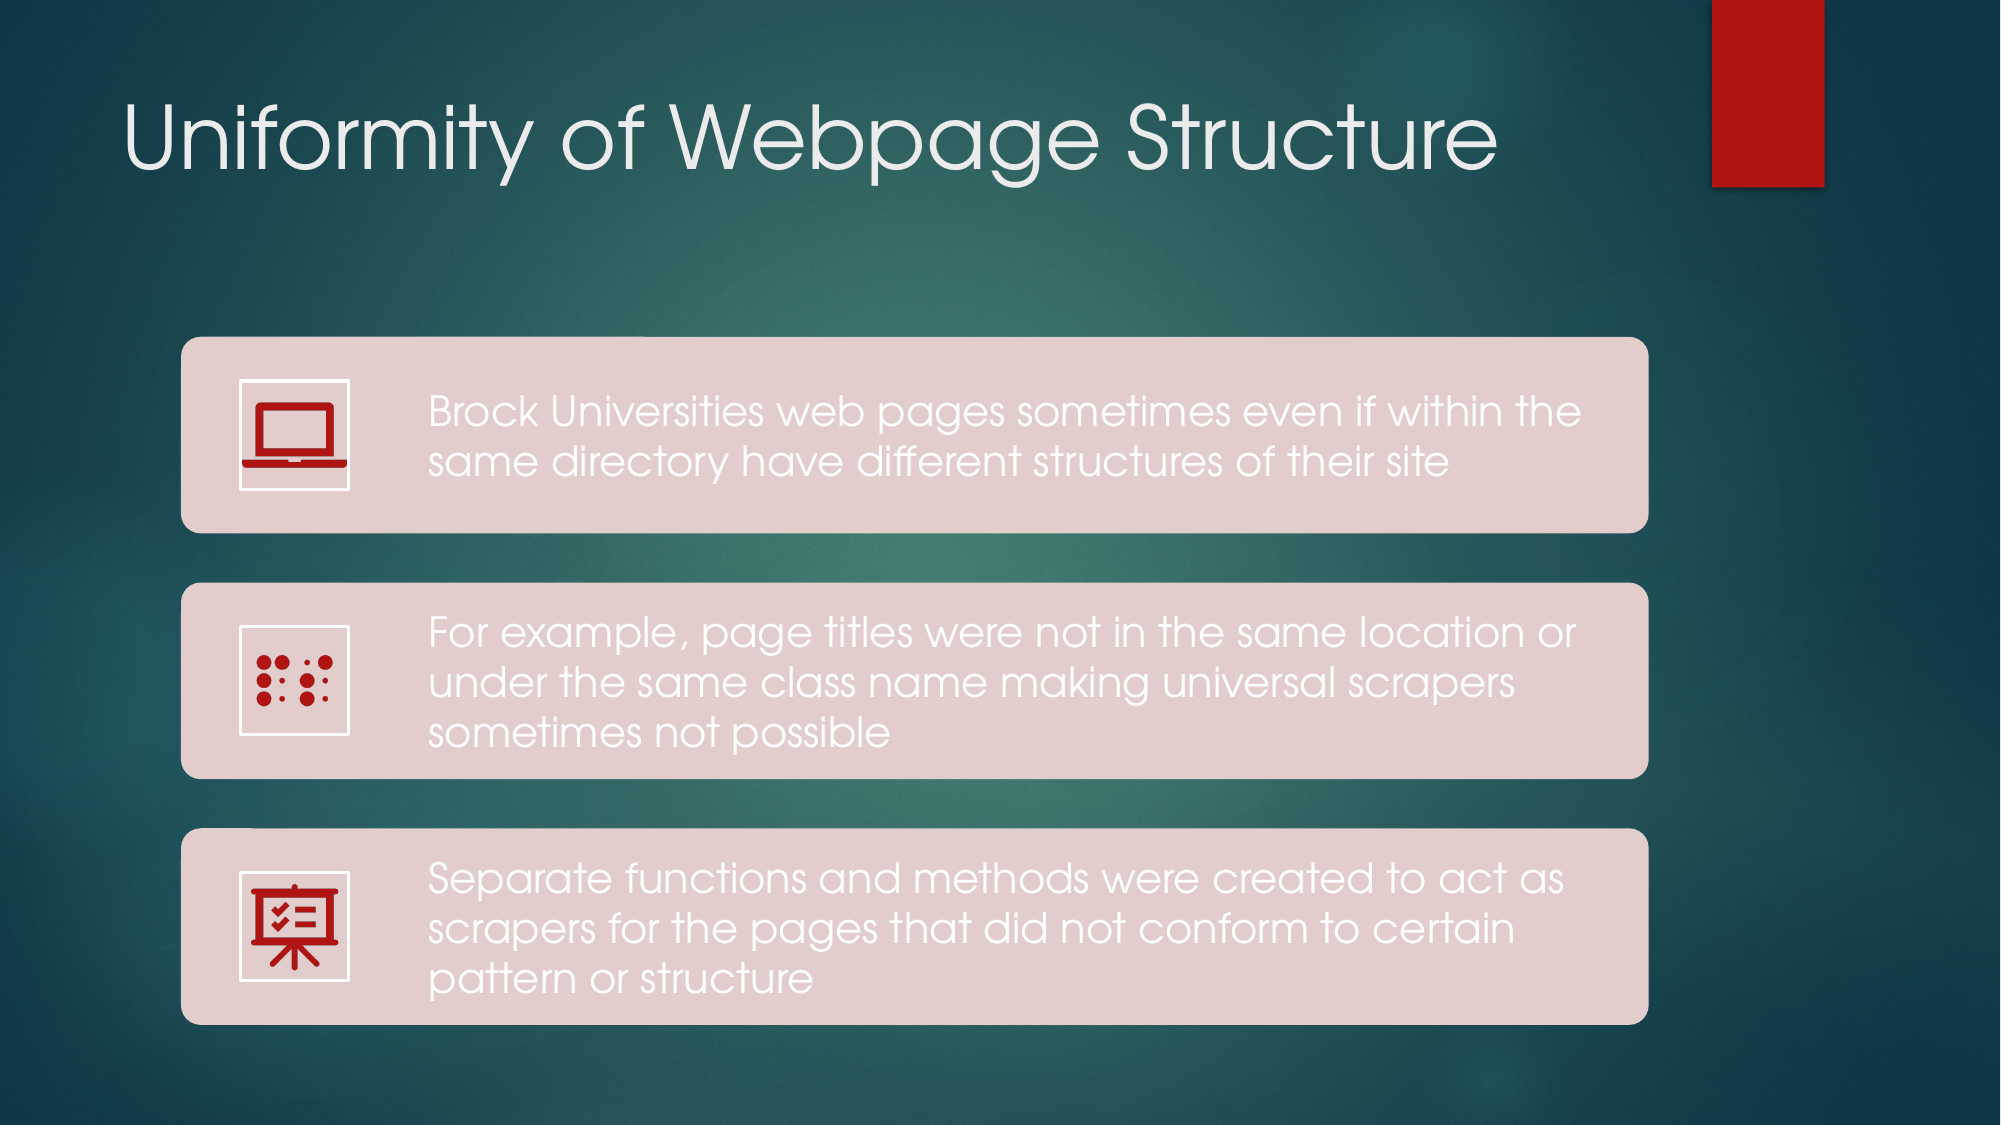

# Uniformity of Webpage Structure
Brock Universities web pages sometimes even if within the same directory have different structures of their site
For example, page titles were not in the same location or under the same class name making universal scrapers sometimes not possible
Separate functions and methods were created to act as scrapers for the pages that did not conform to certain pattern or structure